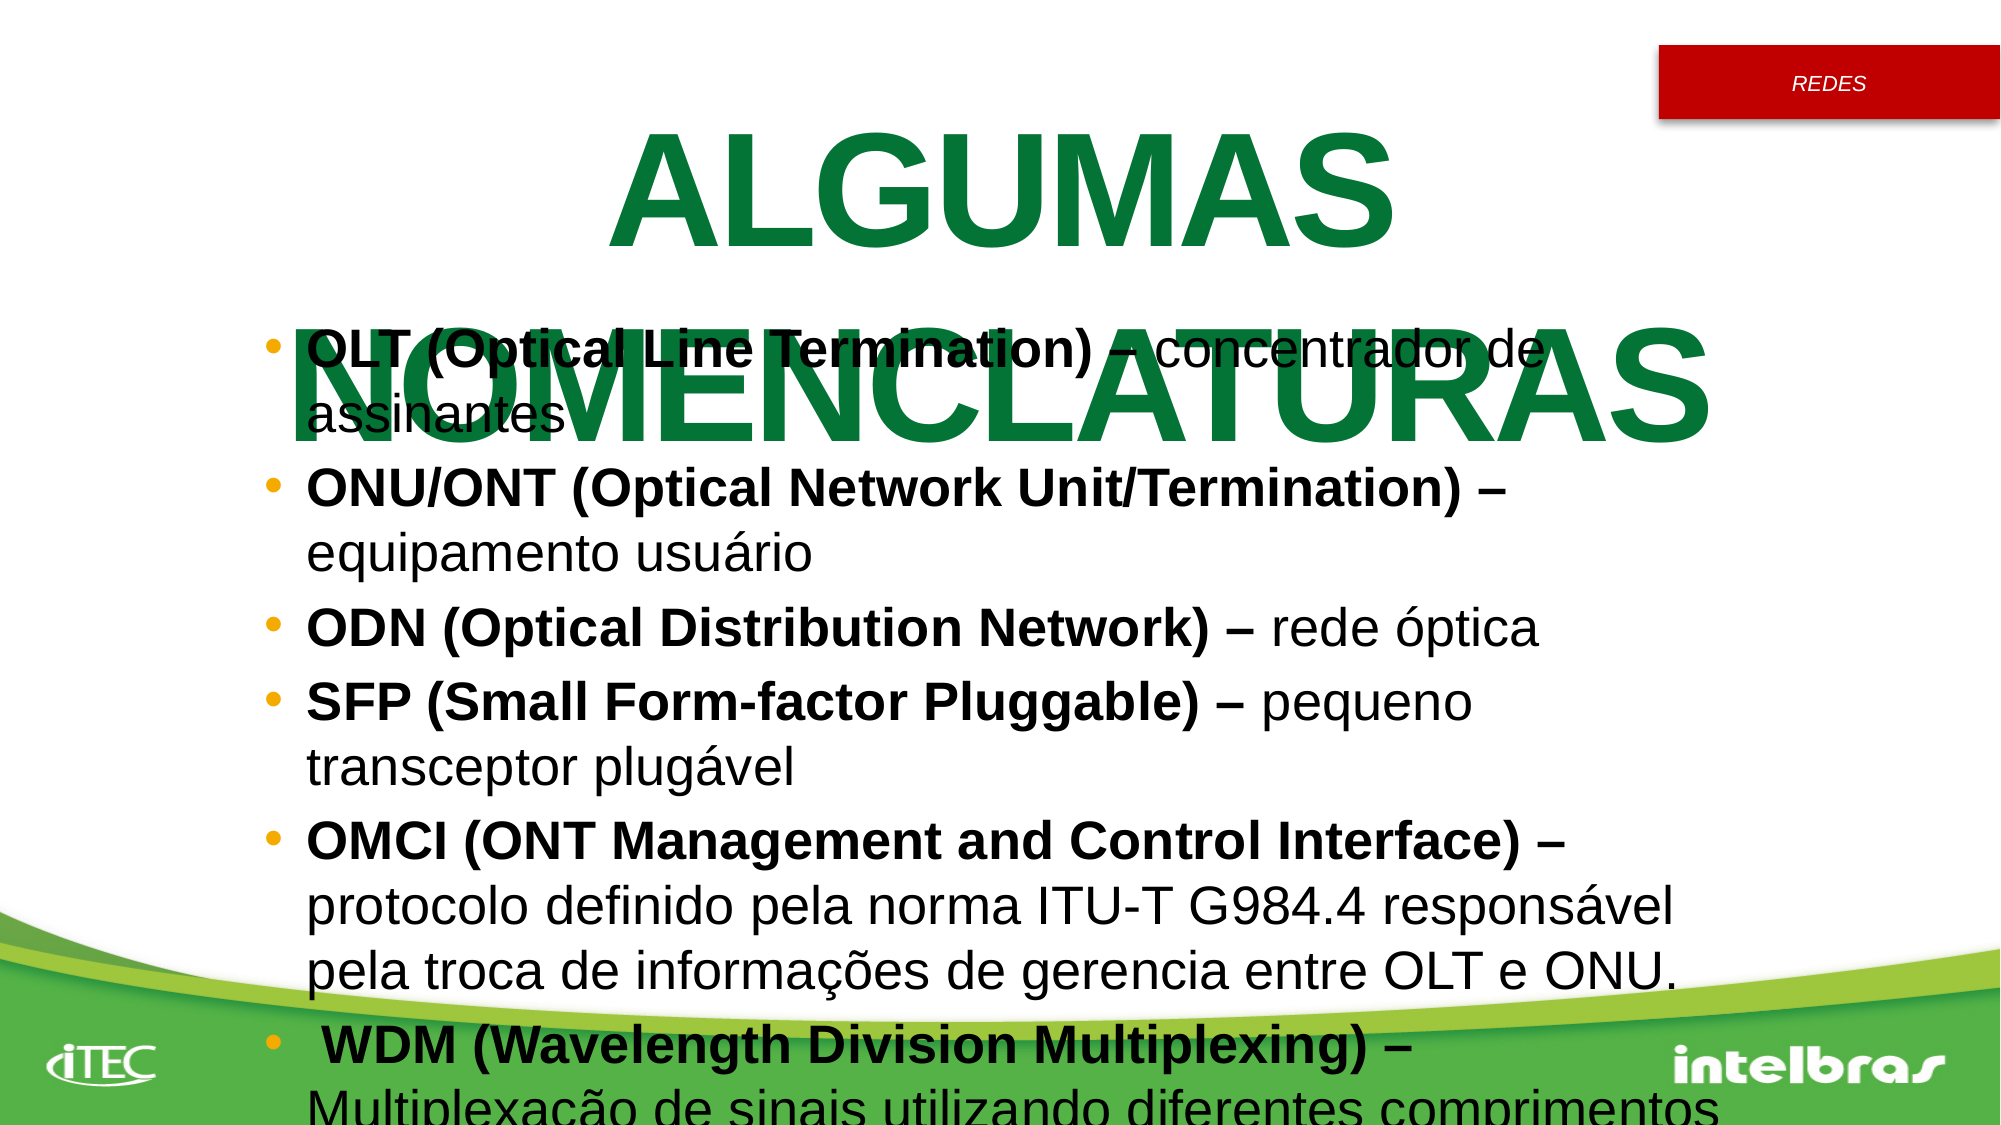

ALGUMAS NOMENCLATURAS

OLT (Optical Line Termination) – concentrador de assinantes
ONU/ONT (Optical Network Unit/Termination) – equipamento usuário
ODN (Optical Distribution Network) – rede óptica
SFP (Small Form-factor Pluggable) – pequeno transceptor plugável
OMCI (ONT Management and Control Interface) – protocolo definido pela norma ITU-T G984.4 responsável pela troca de informações de gerencia entre OLT e ONU.
 WDM (Wavelength Division Multiplexing) – Multiplexação de sinais utilizando diferentes comprimentos de ondas